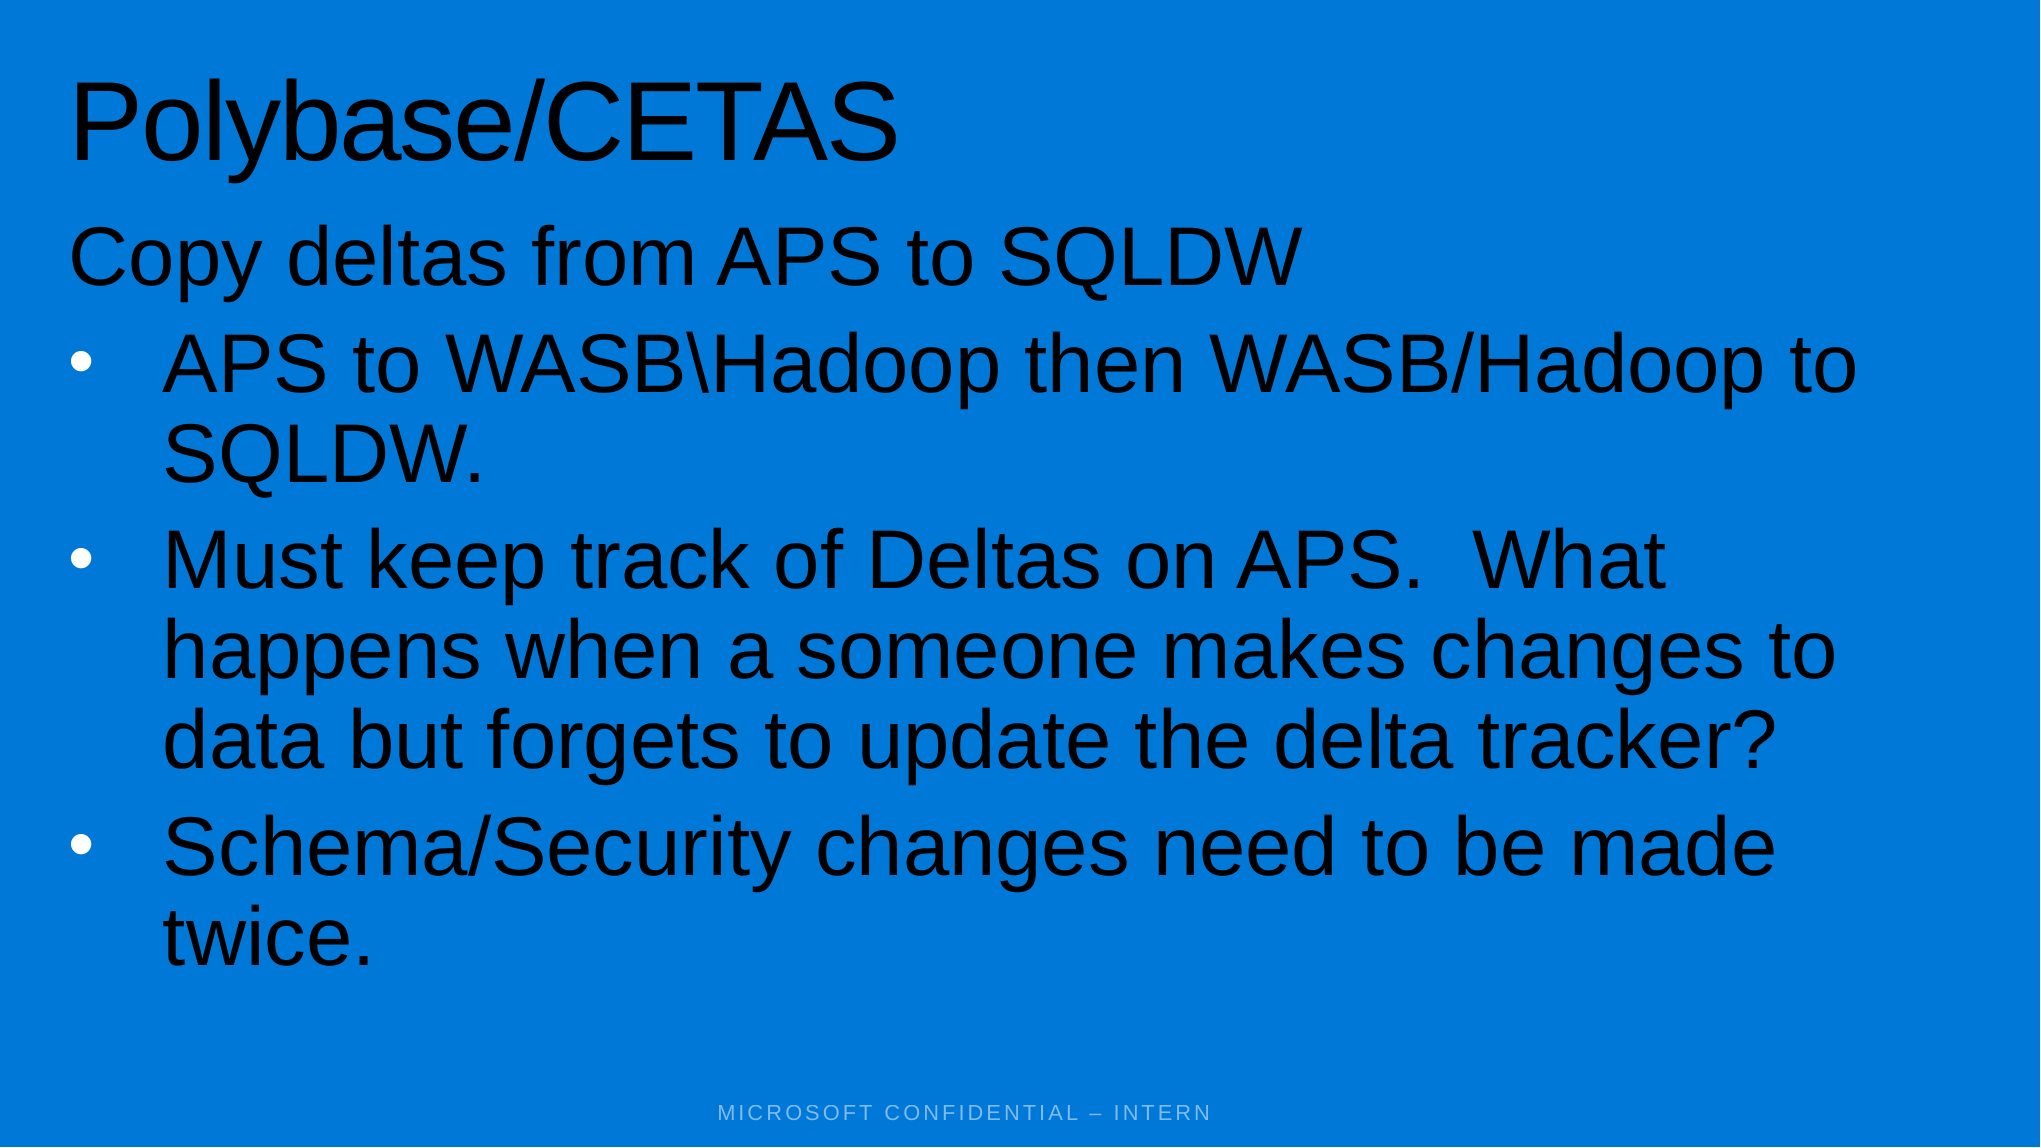

# Polybase/CETAS
Copy deltas from APS to SQLDW
APS to WASB\Hadoop then WASB/Hadoop to SQLDW.
Must keep track of Deltas on APS.  What happens when a someone makes changes to data but forgets to update the delta tracker?
Schema/Security changes need to be made twice.